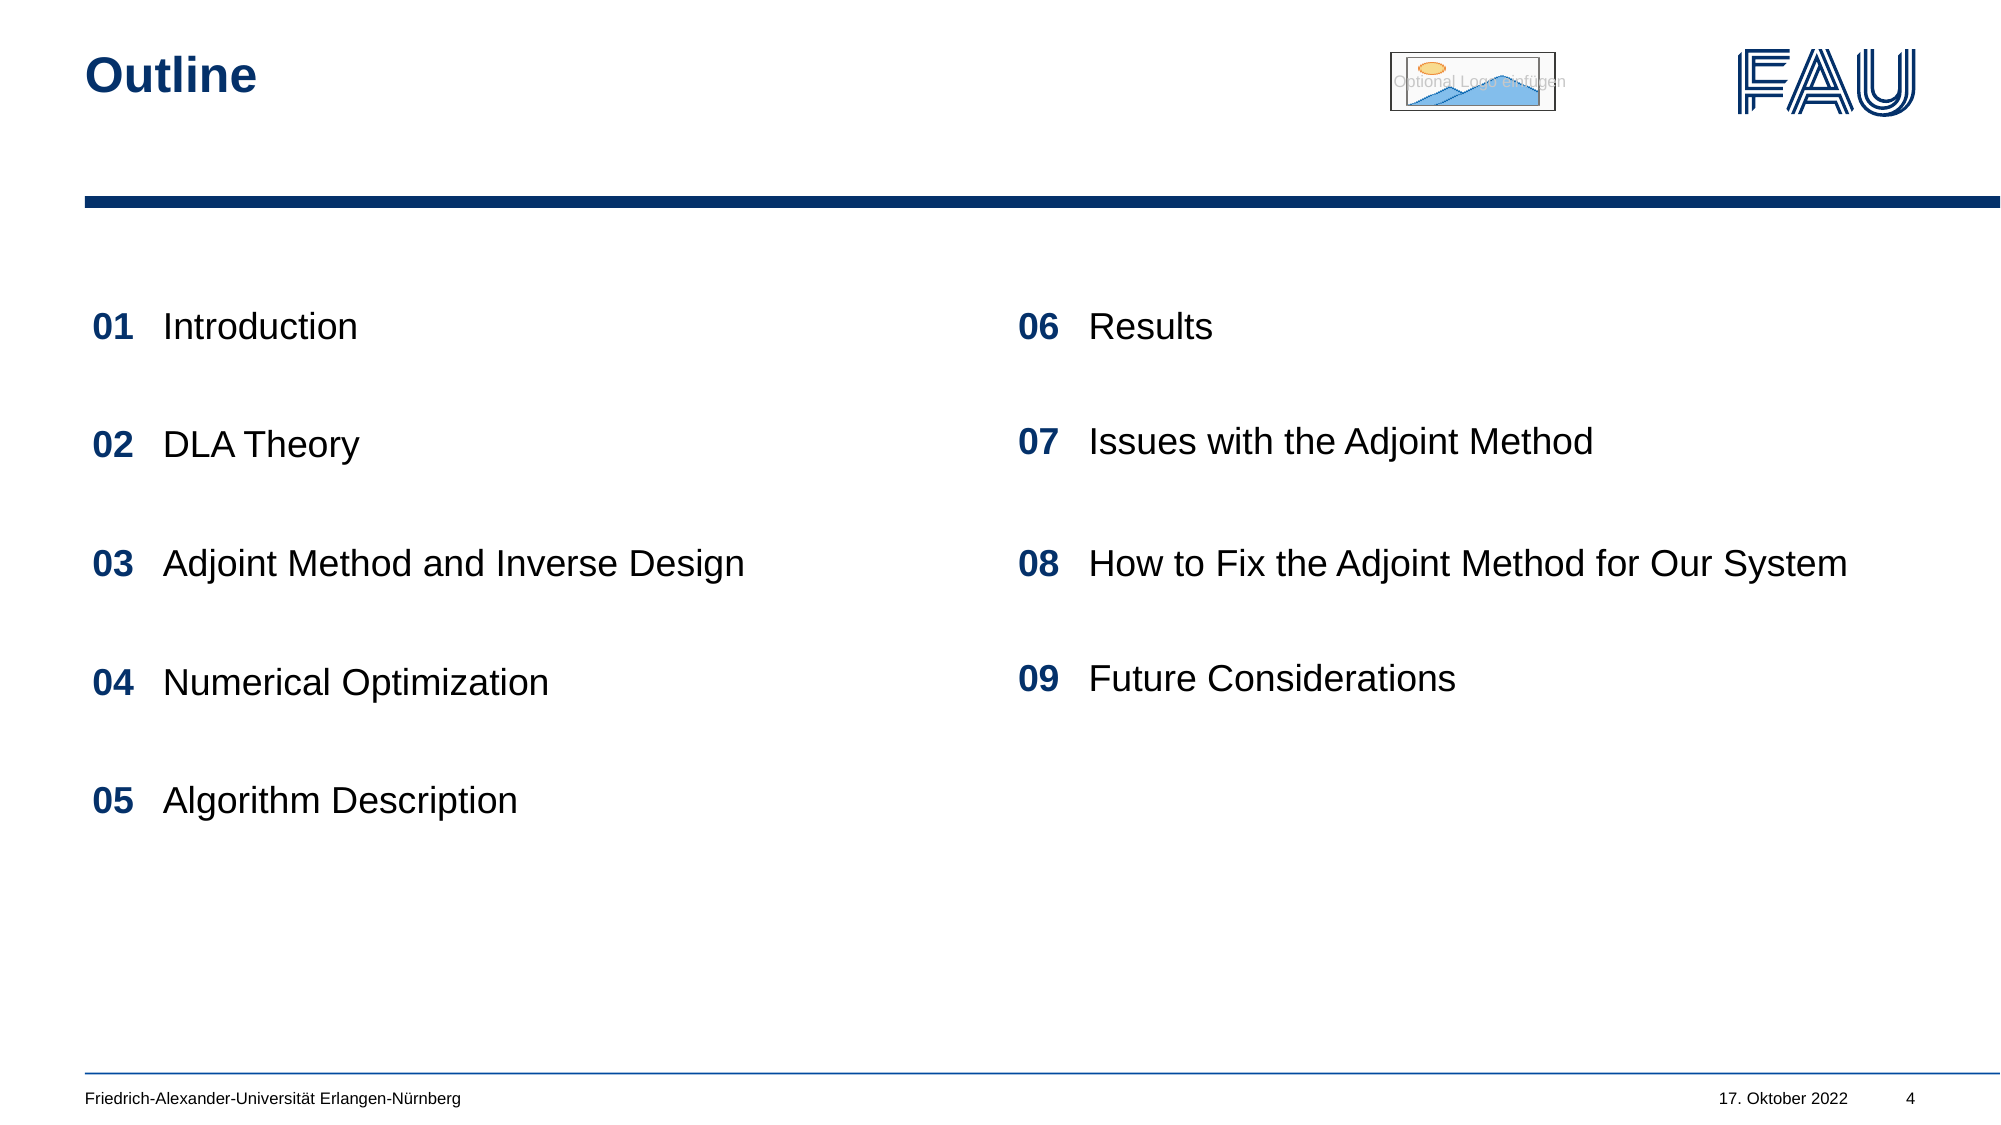

# Outline

01
Introduction
Results
06
Issues with the Adjoint Method
07
02
DLA Theory
03
Adjoint Method and Inverse Design
How to Fix the Adjoint Method for Our System
08
Future Considerations
09
04
Numerical Optimization
05
Algorithm Description

Friedrich-Alexander-Universität Erlangen-Nürnberg
17. Oktober 2022
4